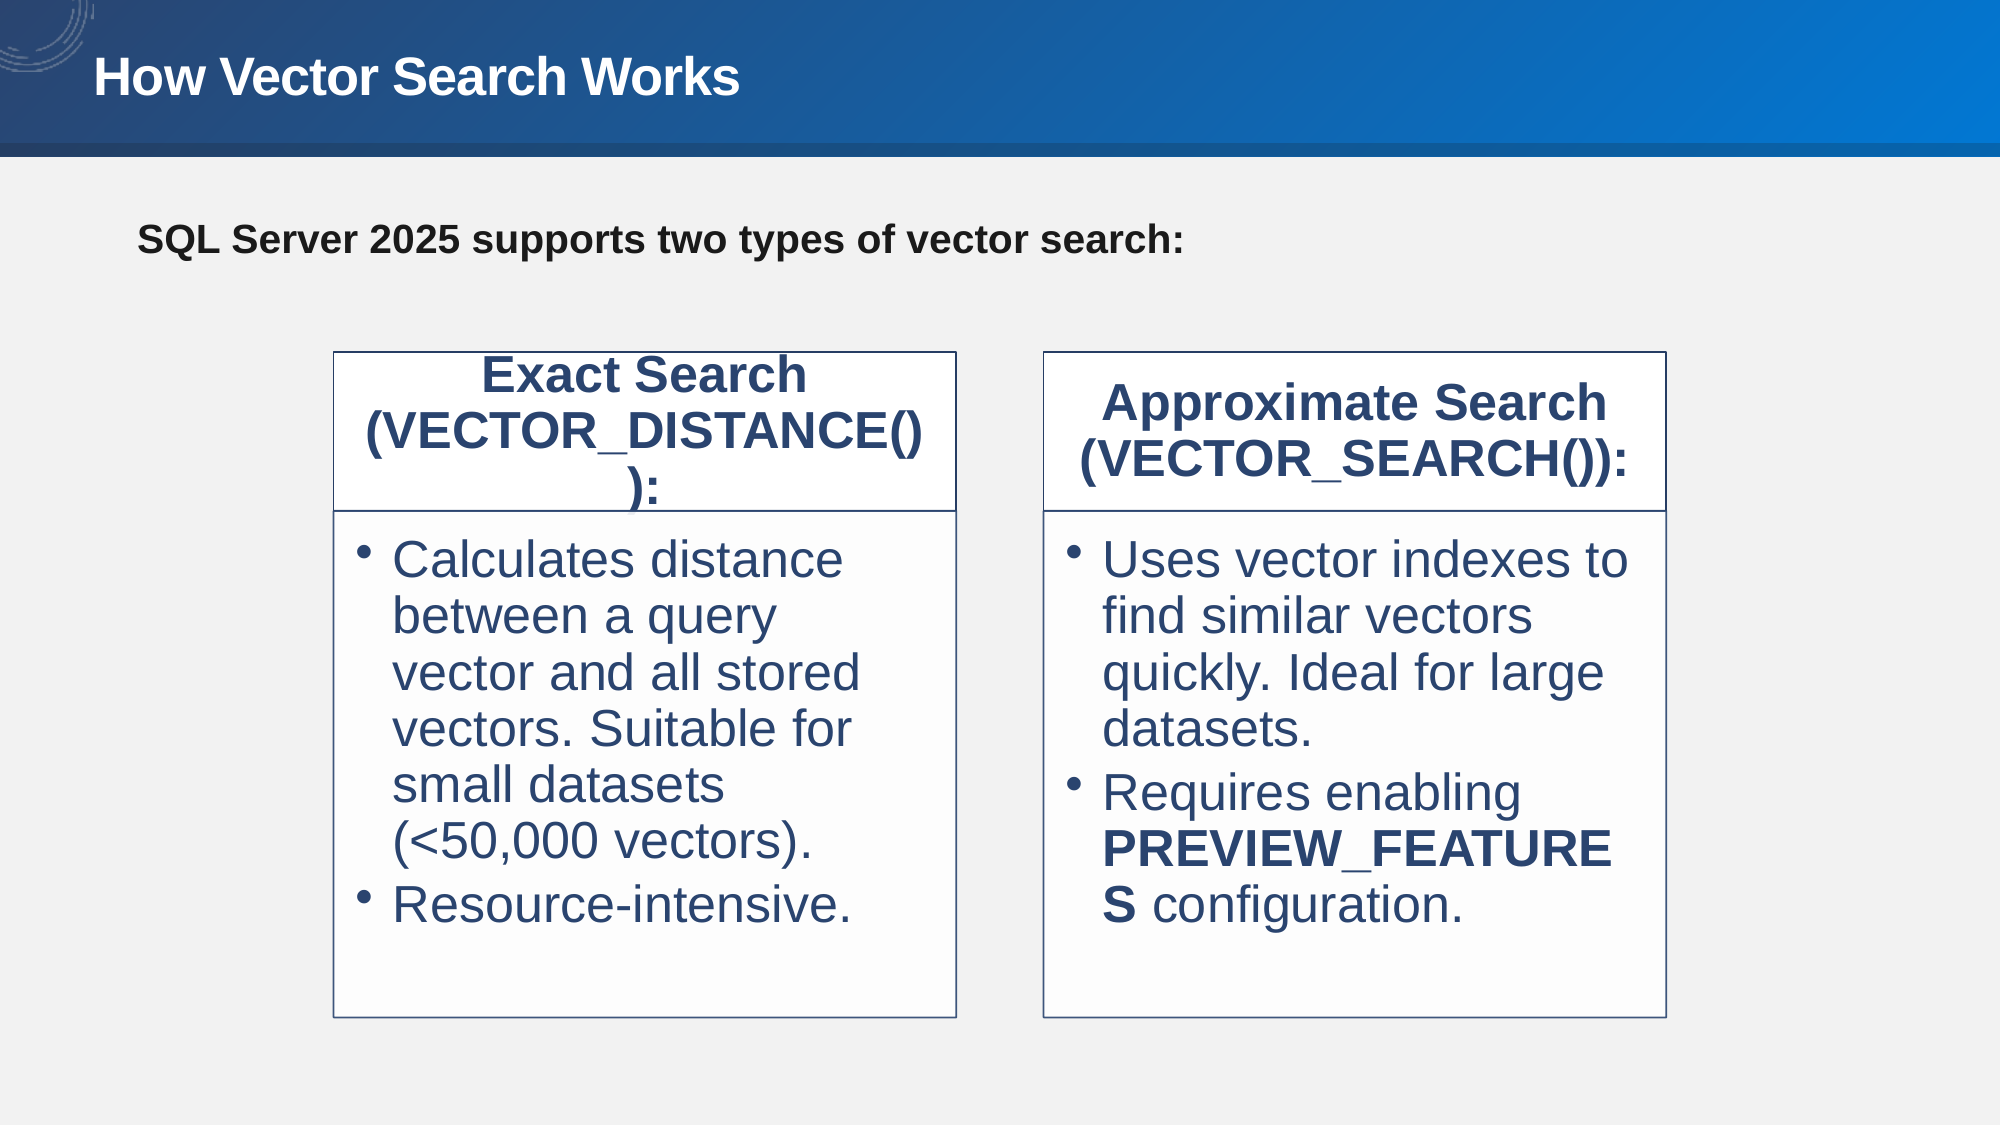

# How Vector Search Works
SQL Server 2025 supports two types of vector search:
Exact Search (VECTOR_DISTANCE()):
Calculates distance between a query vector and all stored vectors. Suitable for small datasets (<50,000 vectors).
Resource-intensive.
Approximate Search (VECTOR_SEARCH()):
Uses vector indexes to find similar vectors quickly. Ideal for large datasets.
Requires enabling PREVIEW_FEATURES configuration.